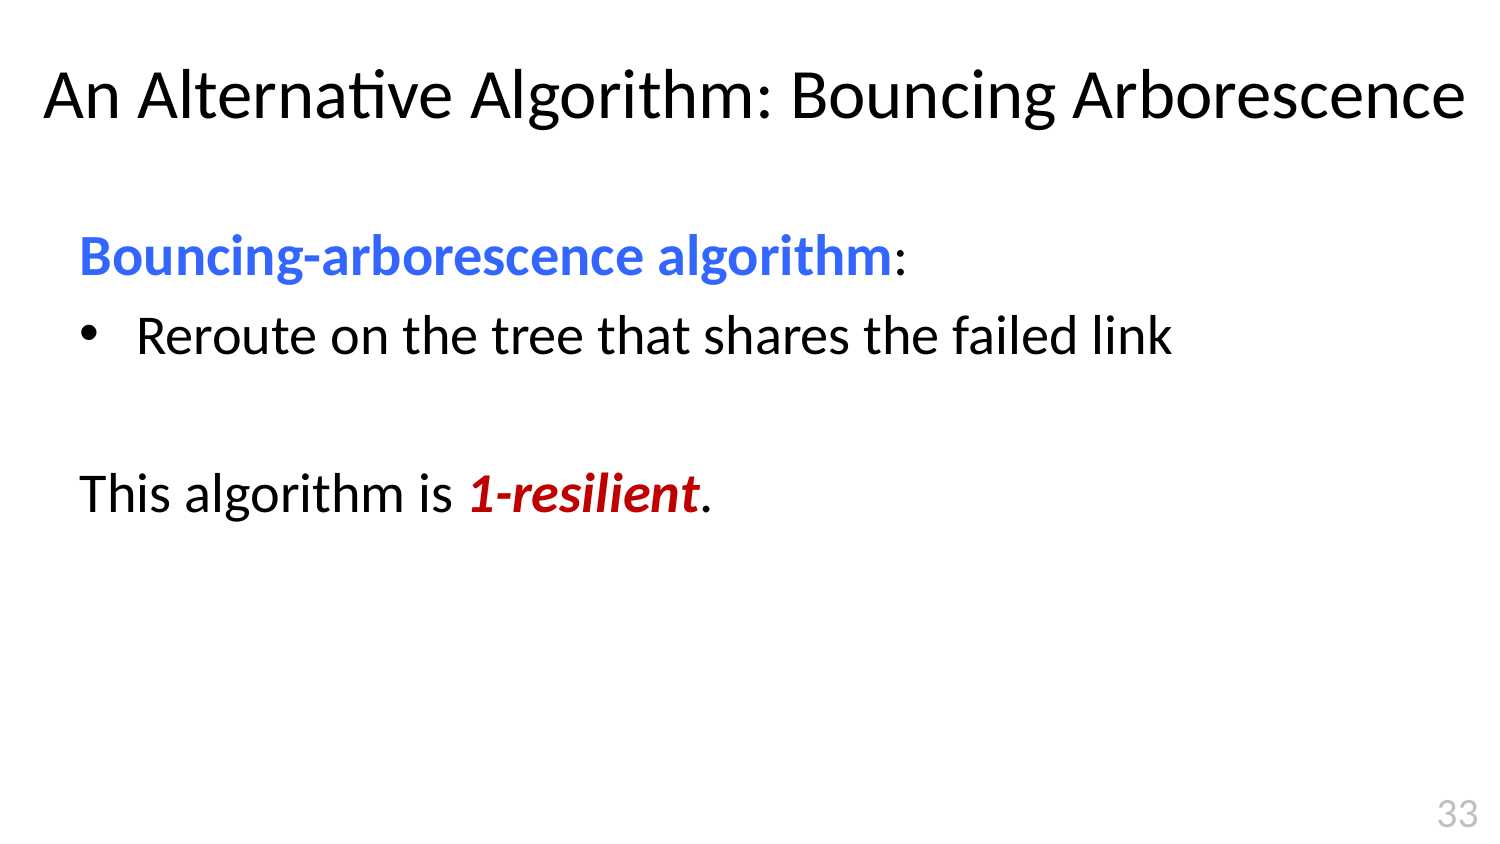

# An Alternative Algorithm: Bouncing Arborescence
Bouncing-arborescence algorithm:
Reroute on the tree that shares the failed link

This algorithm is 1-resilient.

33